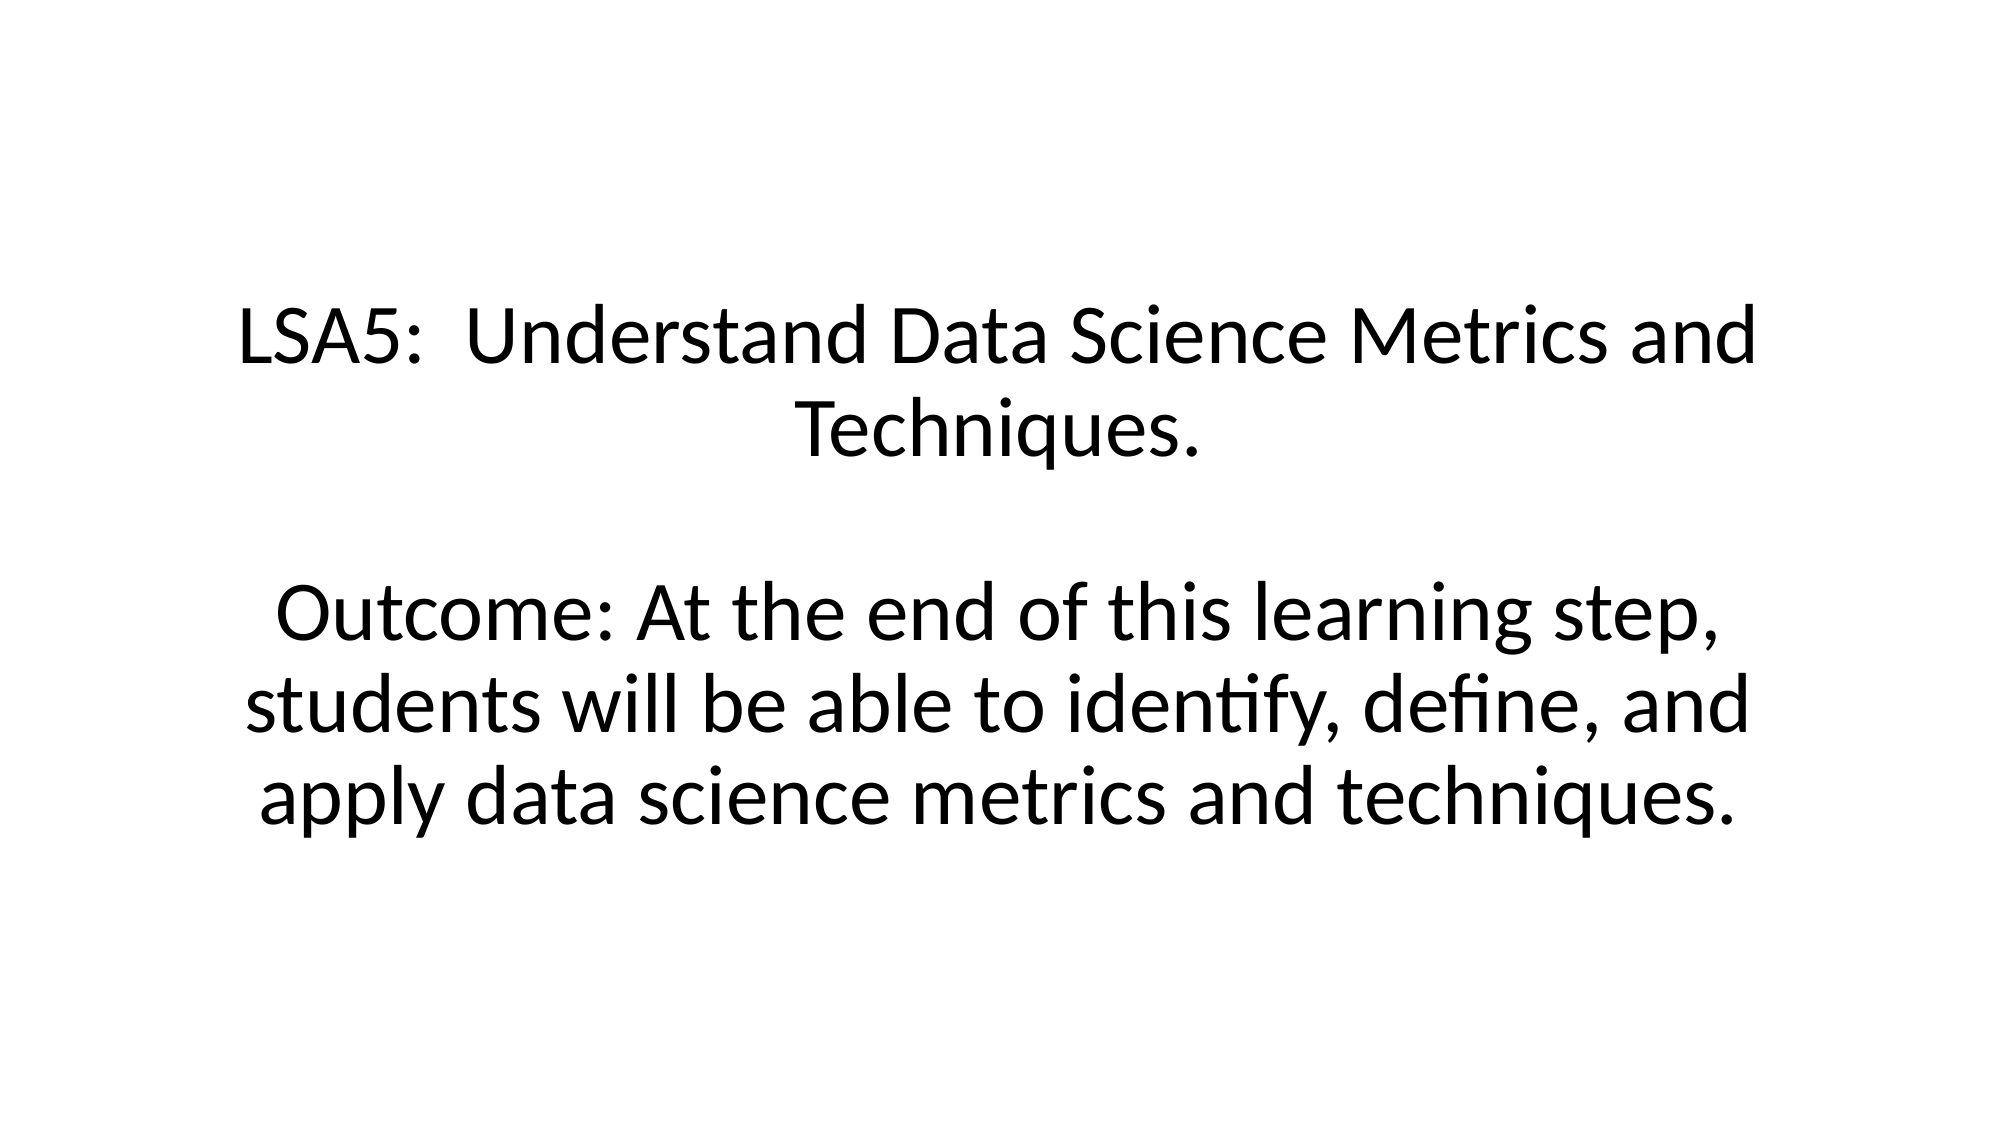

# LSA5:  Understand Data Science Metrics and Techniques. Outcome: At the end of this learning step, students will be able to identify, define, and apply data science metrics and techniques.